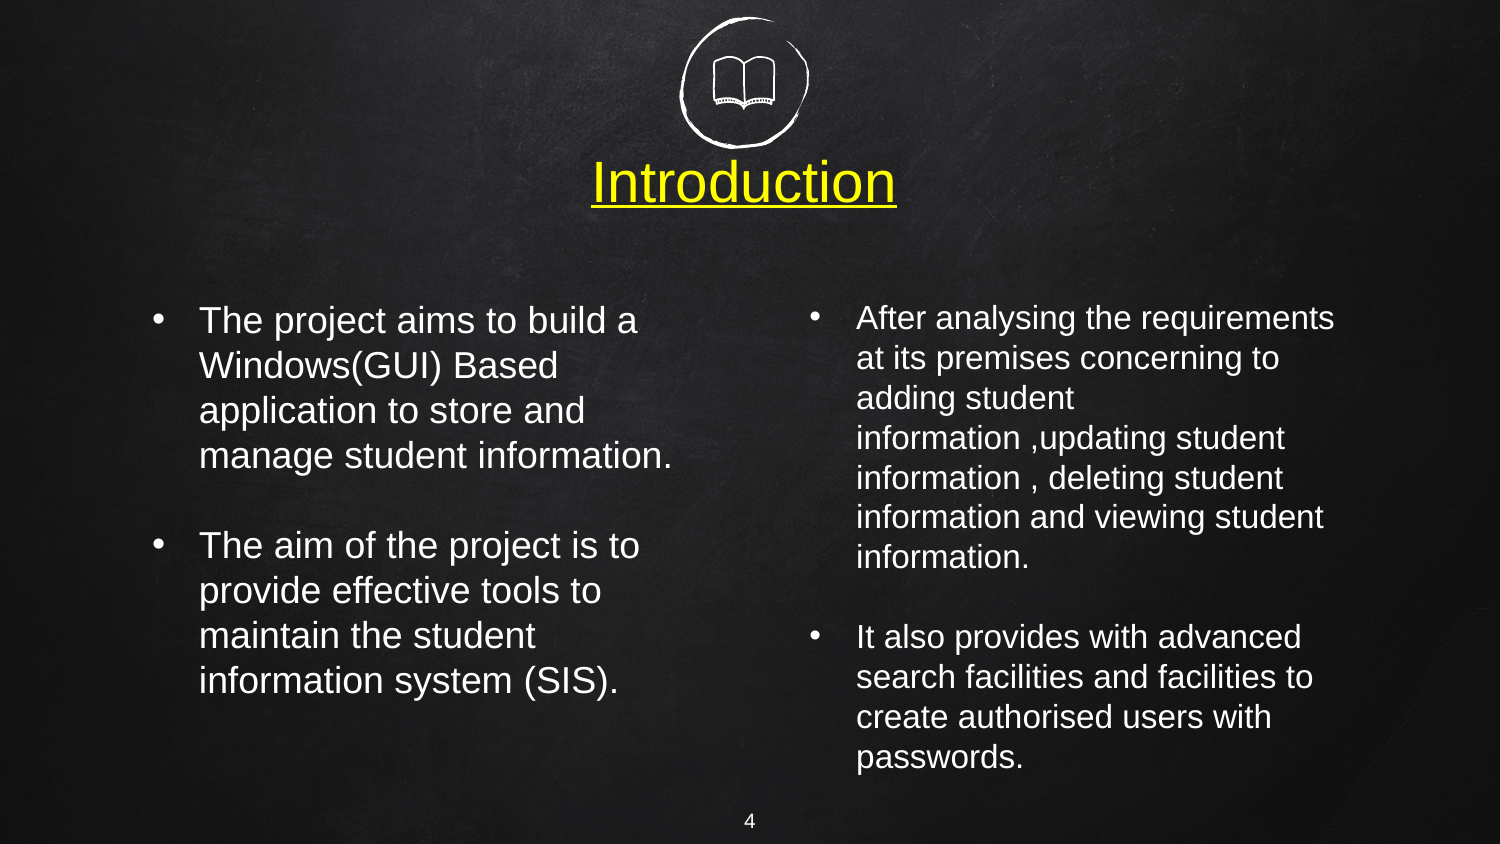

# Introduction
The project aims to build a Windows(GUI) Based application to store and manage student information.

The aim of the project is to provide effective tools to maintain the student information system (SIS).

After analysing the requirements at its premises concerning to adding student information ,updating student information , deleting student information and viewing student information.

It also provides with advanced search facilities and facilities to create authorised users with passwords.

4